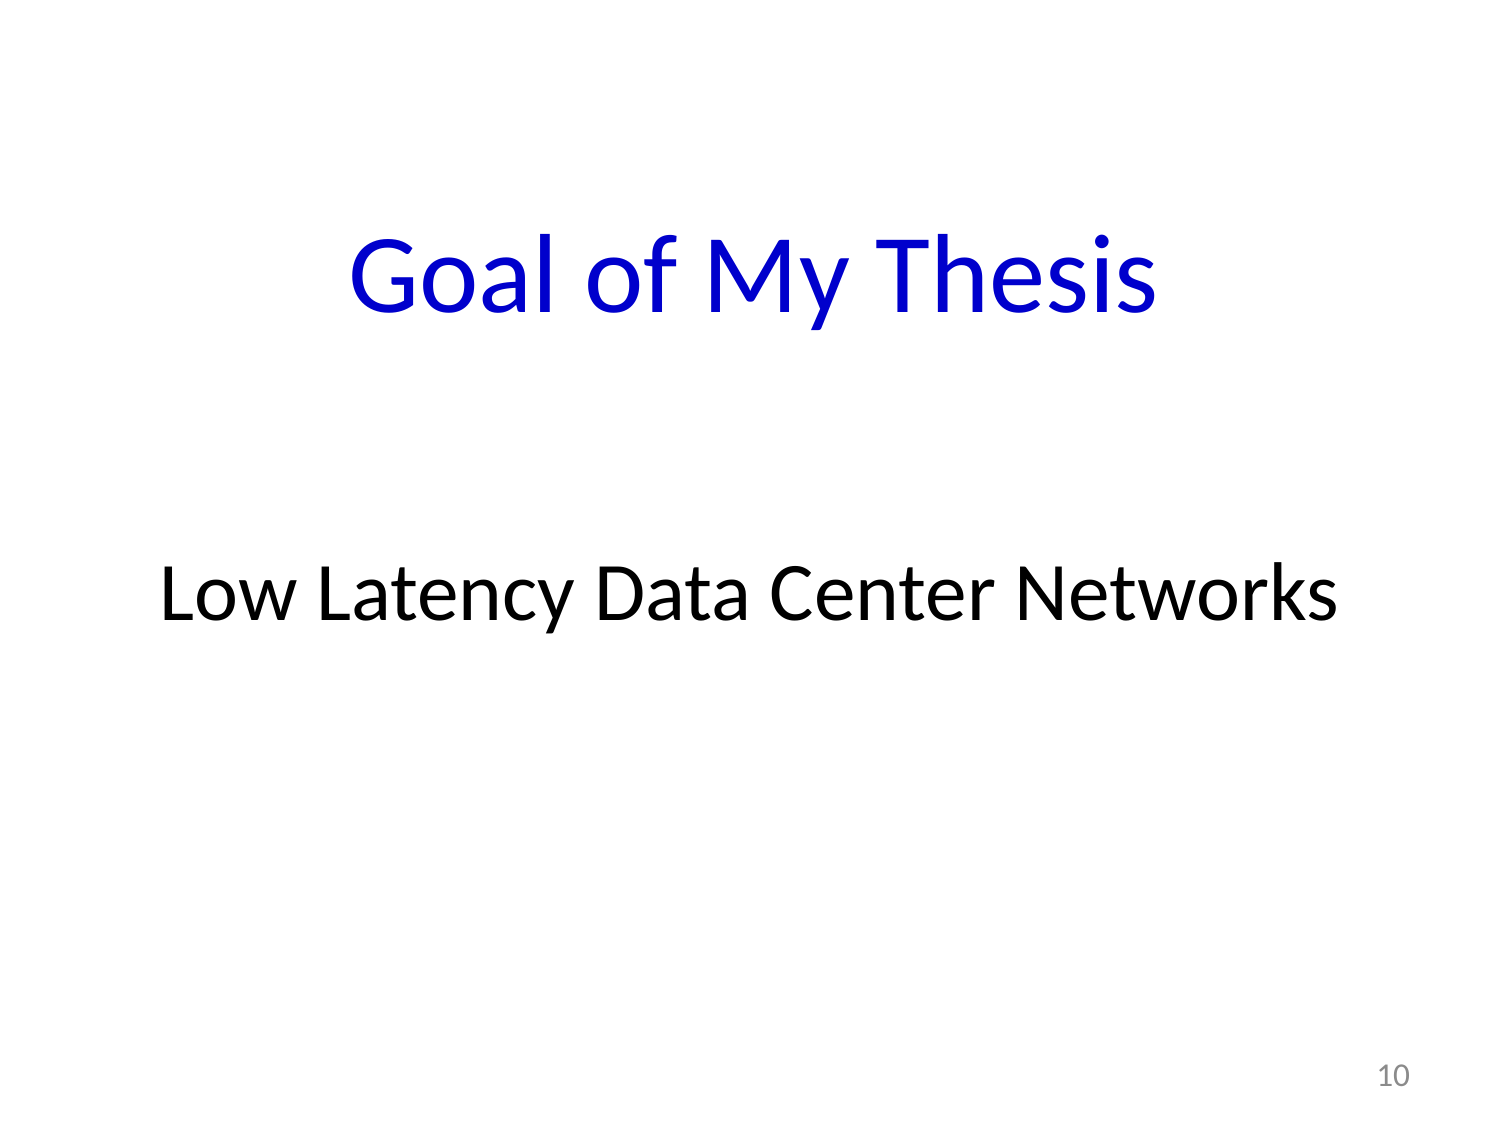

# Goal of My Thesis

Low Latency Data Center Networks
10